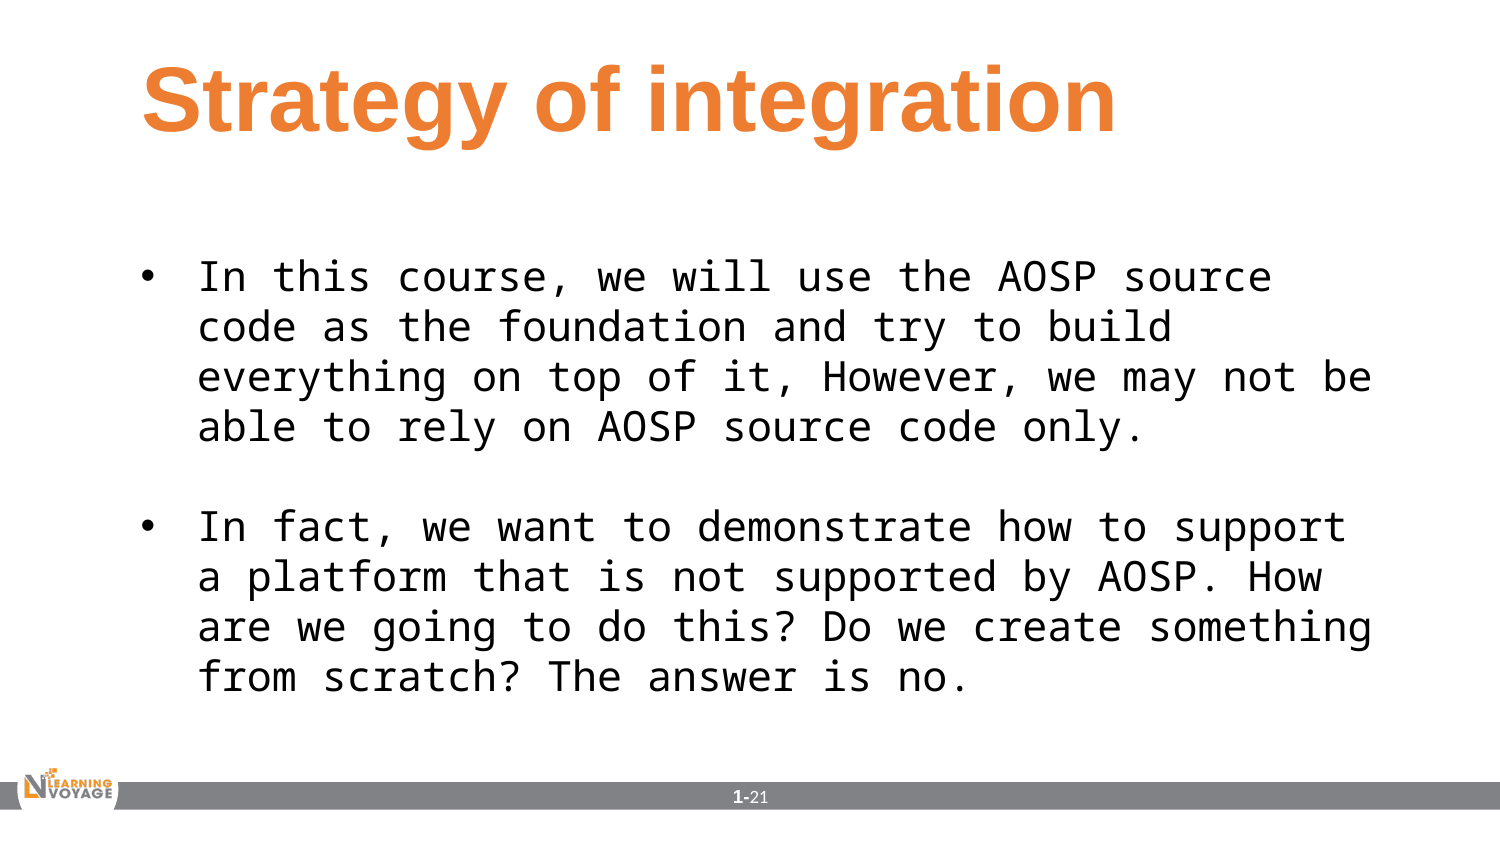

Strategy of integration
In this course, we will use the AOSP source code as the foundation and try to build everything on top of it, However, we may not be able to rely on AOSP source code only.

In fact, we want to demonstrate how to support a platform that is not supported by AOSP. How are we going to do this? Do we create something from scratch? The answer is no.
1-21